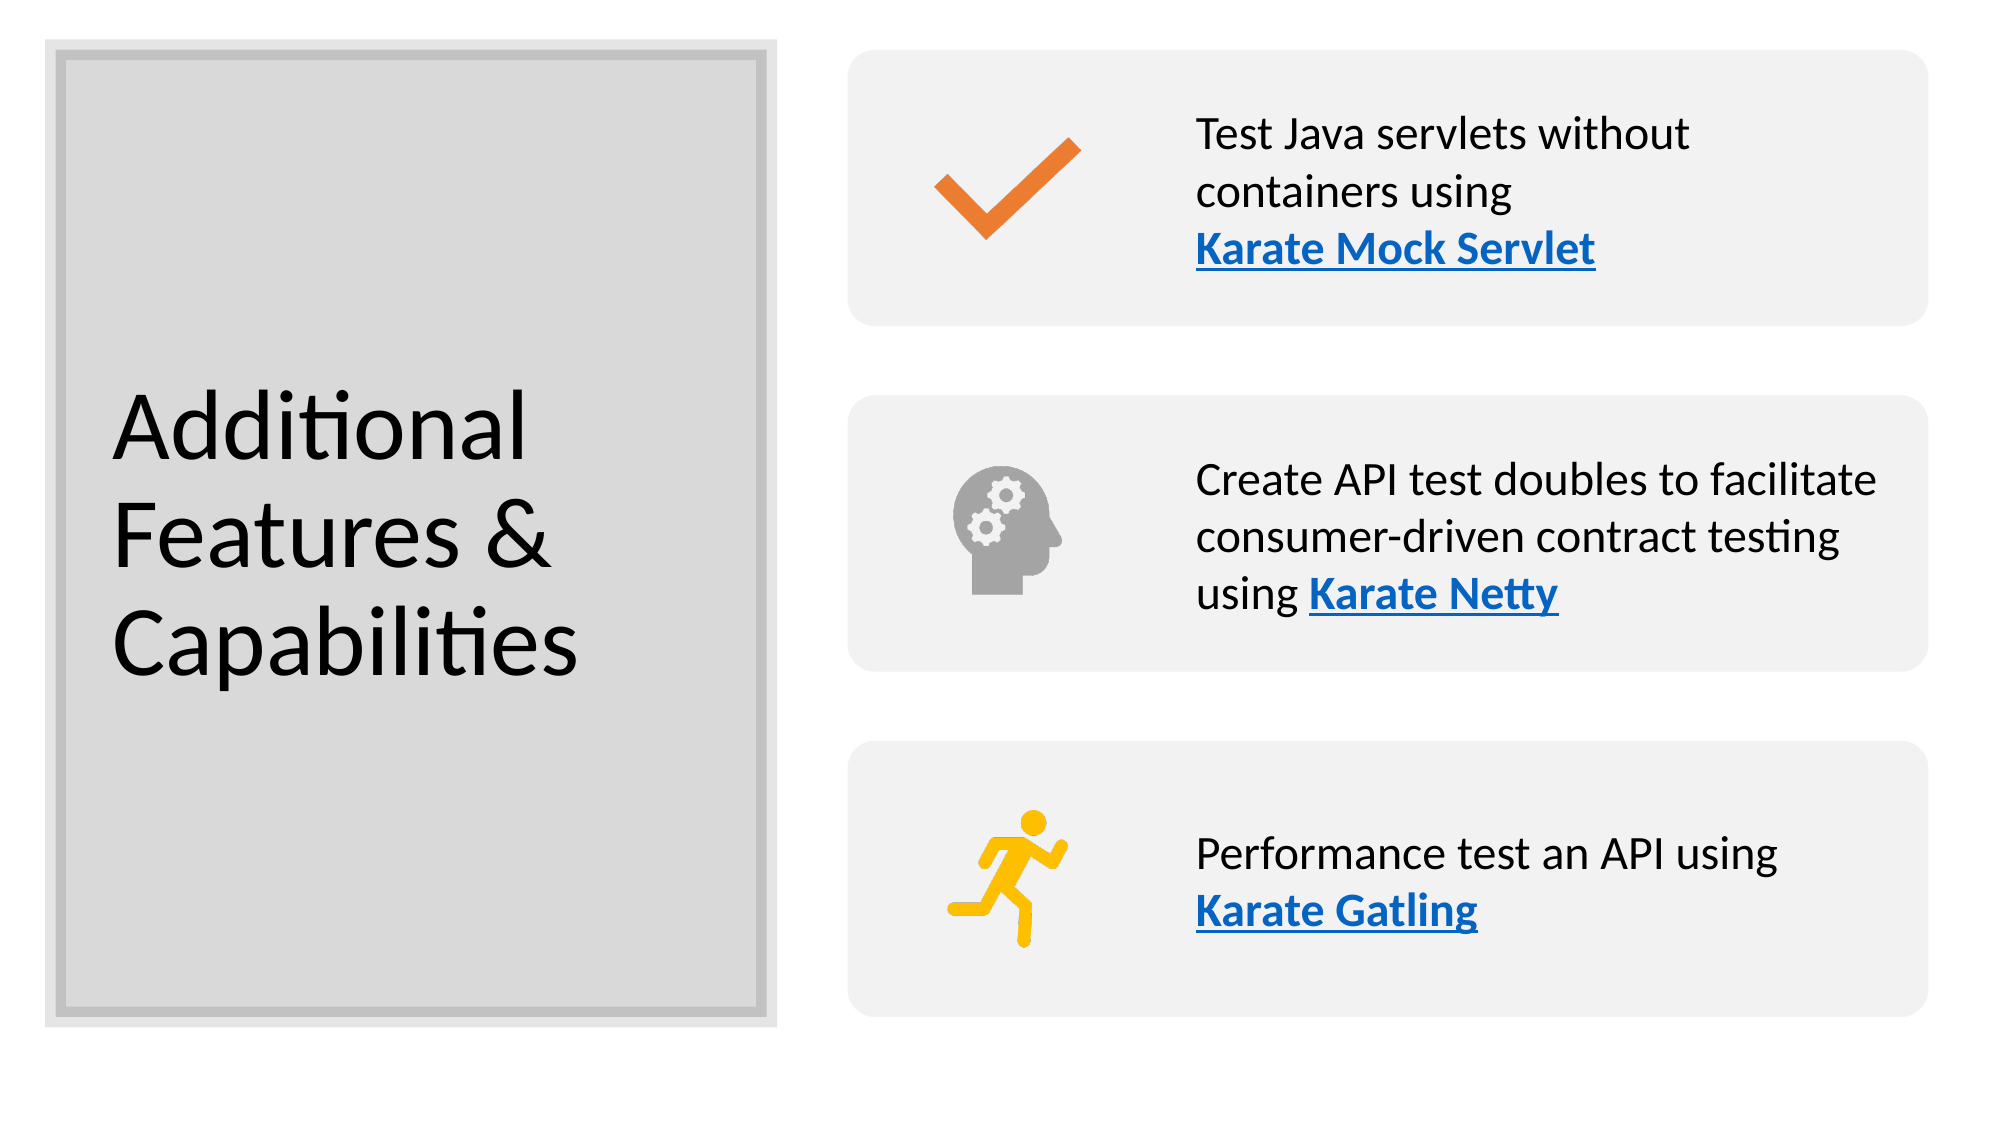

Test Java servlets without containers using Karate Mock Servlet
Create API test doubles to facilitate consumer-driven contract testing using Karate Netty
Performance test an API using Karate Gatling
# Additional Features & Capabilities